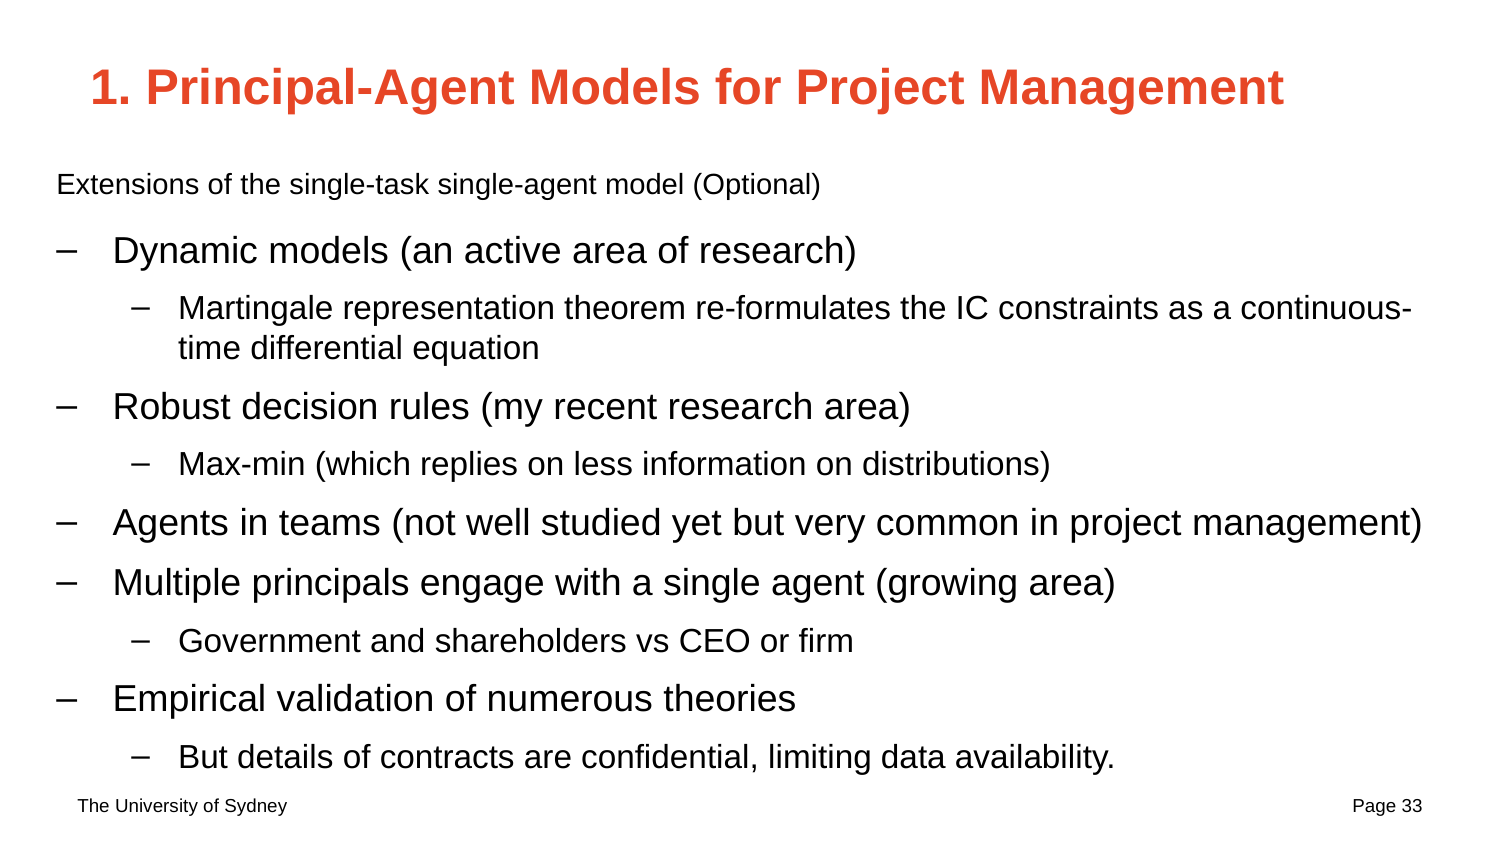

# 1. Principal-Agent Models for Project Management
Extensions of the single-task single-agent model (Optional)
Dynamic models (an active area of research)
Martingale representation theorem re-formulates the IC constraints as a continuous-time differential equation
Robust decision rules (my recent research area)
Max-min (which replies on less information on distributions)
Agents in teams (not well studied yet but very common in project management)
Multiple principals engage with a single agent (growing area)
Government and shareholders vs CEO or firm
Empirical validation of numerous theories
But details of contracts are confidential, limiting data availability.